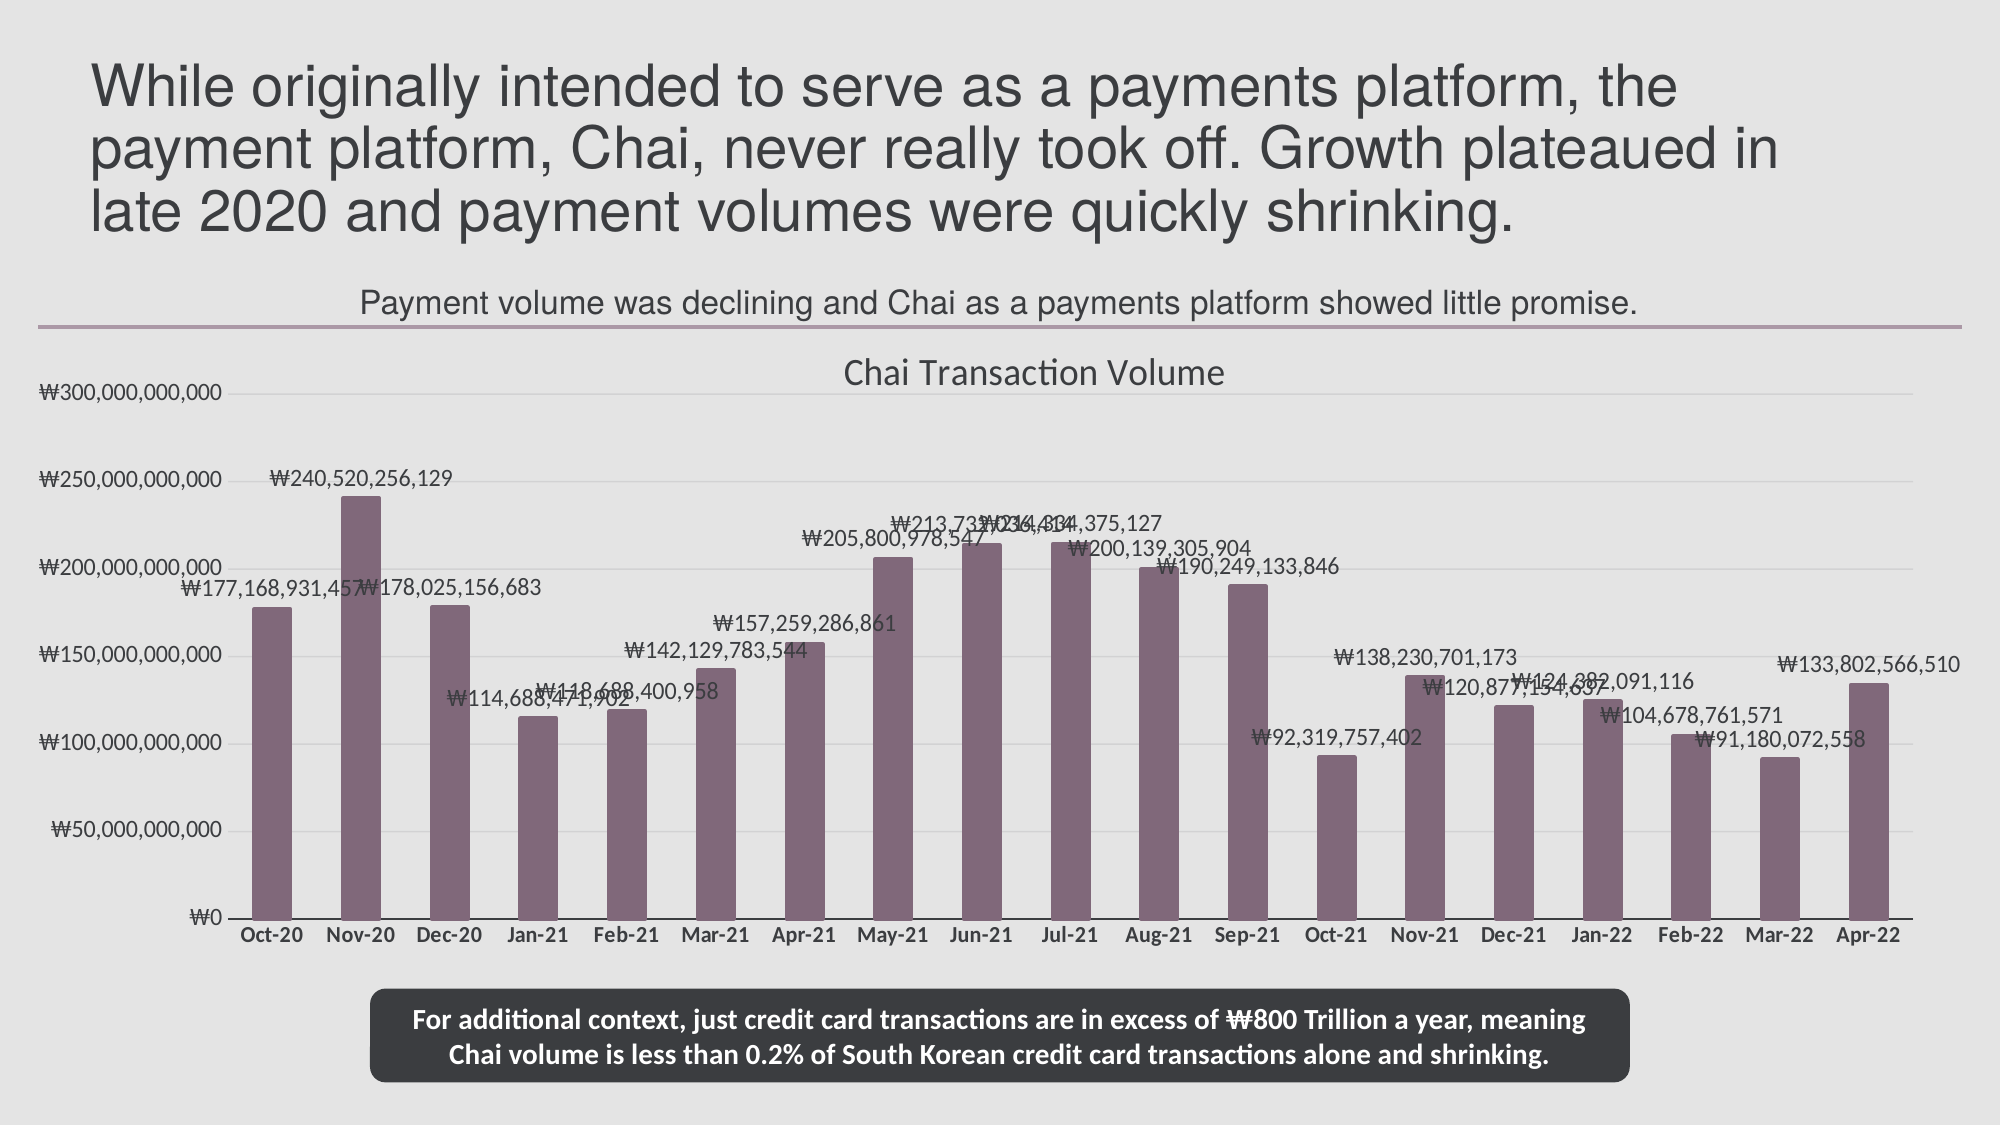

# While originally intended to serve as a payments platform, the payment platform, Chai, never really took off. Growth plateaued in late 2020 and payment volumes were quickly shrinking.
Payment volume was declining and Chai as a payments platform showed little promise.

### Chart: Chai Transaction Volume

| Category | Chai Volume |
|---|---|
| 44105 | 177168931457.314 |
| 44136 | 240520256129.274 |
| 44166 | 178025156683.298 |
| 44197 | 114688471902.307 |
| 44228 | 118688400958.431 |
| 44256 | 142129783544.267 |
| 44287 | 157259286861.249 |
| 44317 | 205800978547.28 |
| 44348 | 213732036414.252 |
| 44378 | 214334375127.254 |
| 44409 | 200139305904.256 |
| 44440 | 190249133846.238 |
| 44470 | 92319757402.1748 |
| 44501 | 138230701173.256 |
| 44531 | 120877154637.256 |
| 44562 | 124382091116.305 |
| 44593 | 104678761571.27 |
| 44621 | 91180072558.1745 |
| 44652 | 133802566510.216 |
For additional context, just credit card transactions are in excess of ₩800 Trillion a year, meaning Chai volume is less than 0.2% of South Korean credit card transactions alone and shrinking.